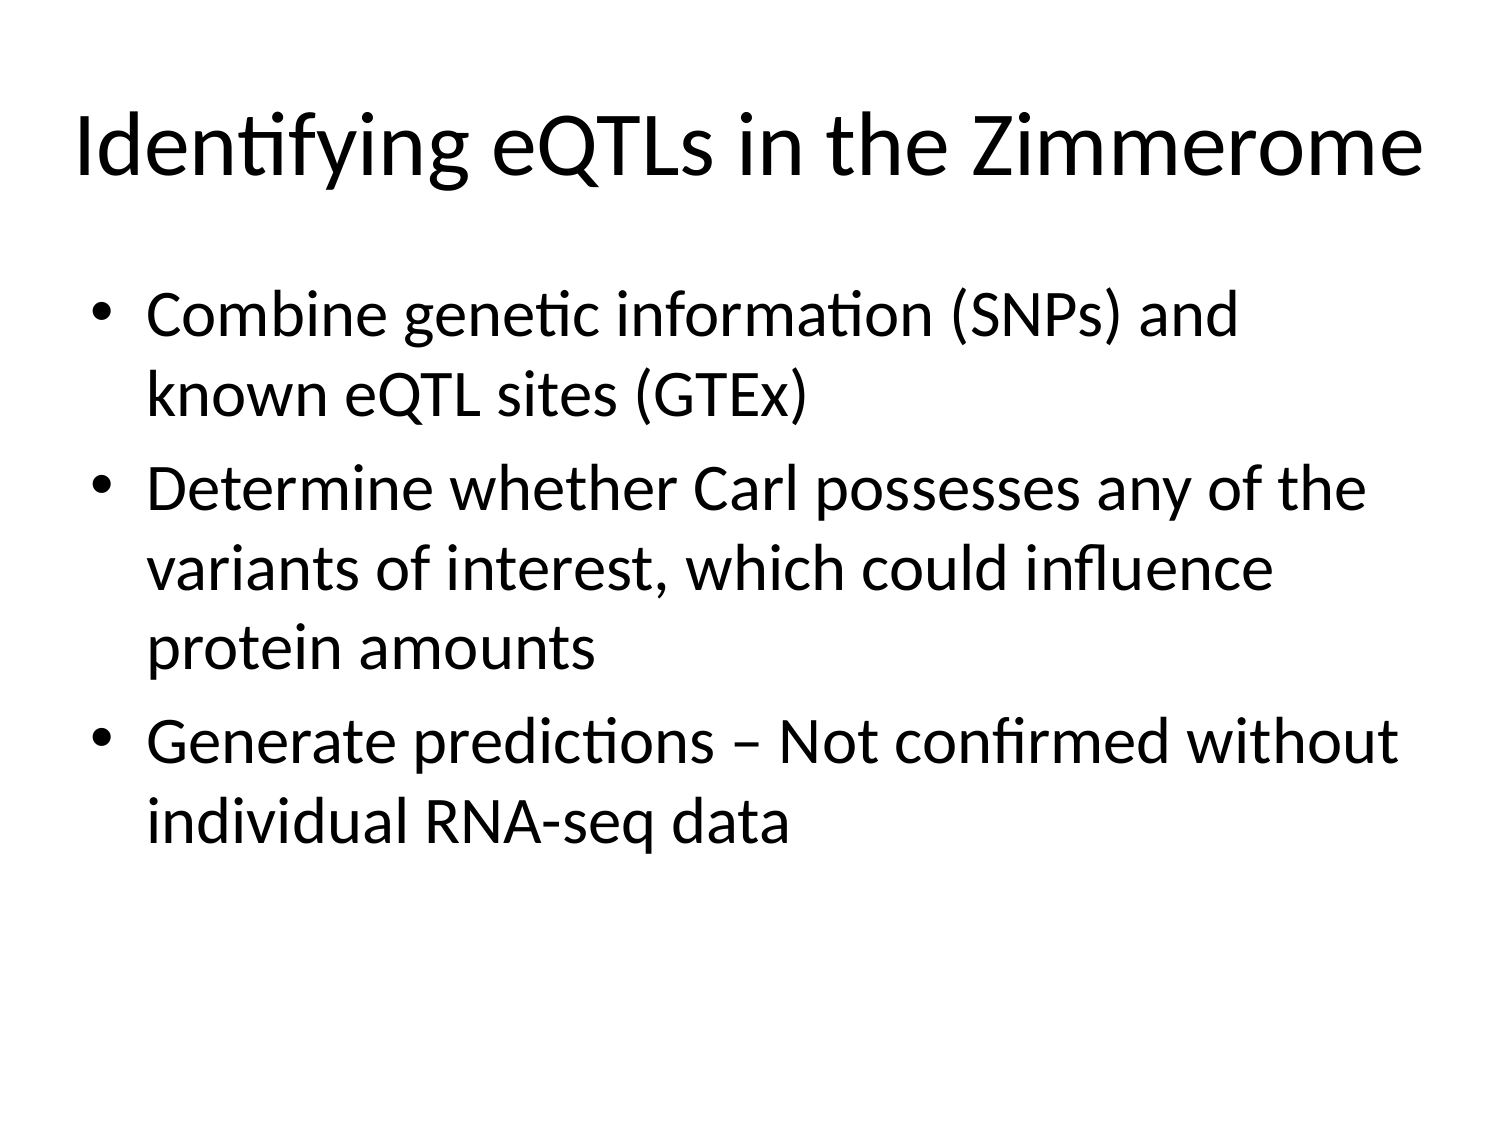

# Identifying eQTLs in the Zimmerome
Combine genetic information (SNPs) and known eQTL sites (GTEx)
Determine whether Carl possesses any of the variants of interest, which could influence protein amounts
Generate predictions – Not confirmed without individual RNA-seq data